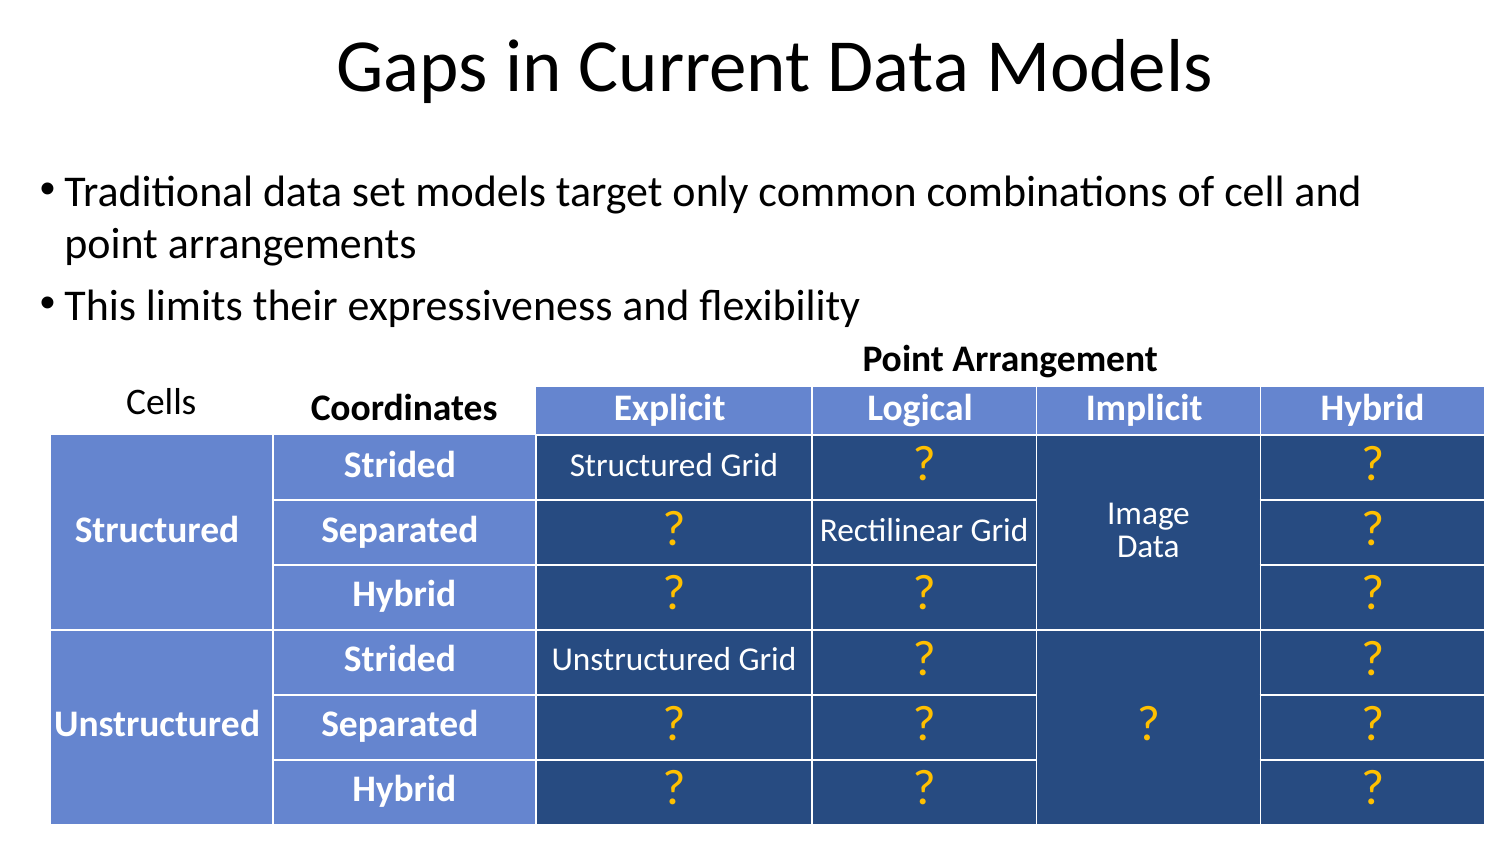

# Gaps in Current Data Models
Traditional data set models target only common combinations of cell and point arrangements
This limits their expressiveness and flexibility
|  |  | Point Arrangement |  |  |  |
| --- | --- | --- | --- | --- | --- |
| Cells | Coordinates | Explicit | Logical | Implicit | Hybrid |
| Structured | Strided | Structured Grid | ? | Image Data | ? |
|  | Separated | ? | Rectilinear Grid |  | ? |
|  | Hybrid | ? | ? |  | ? |
| Unstructured | Strided | Unstructured Grid | ? | ? | ? |
|  | Separated | ? | ? |  | ? |
|  | Hybrid | ? | ? |  | ? |